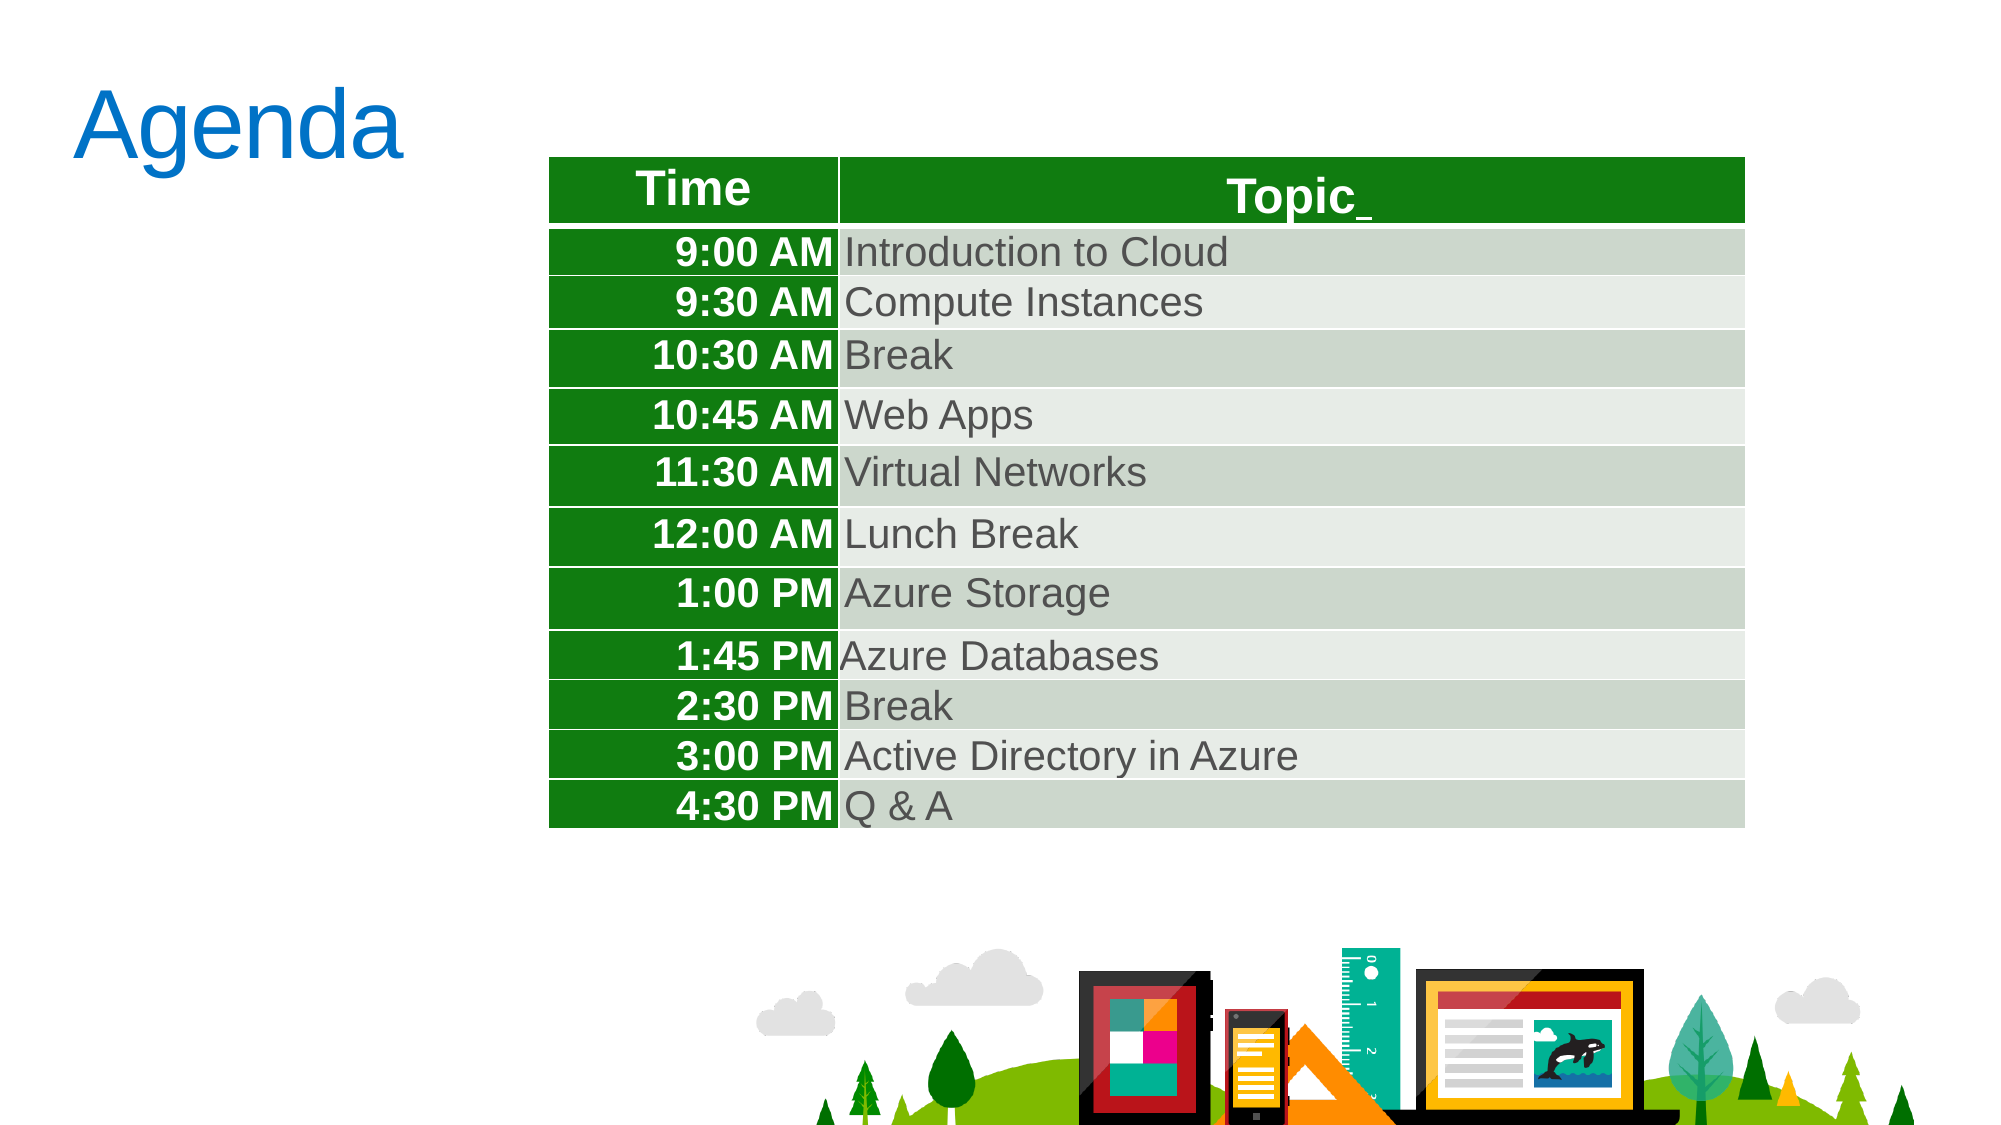

# Agenda
| Time | Topic |
| --- | --- |
| 9:00 AM | Introduction to Cloud |
| 9:30 AM | Compute Instances |
| 10:30 AM | Break |
| 10:45 AM | Web Apps |
| 11:30 AM | Virtual Networks |
| 12:00 AM | Lunch Break |
| 1:00 PM | Azure Storage |
| 1:45 PM | Azure Databases |
| 2:30 PM | Break |
| 3:00 PM | Active Directory in Azure |
| 4:30 PM | Q & A |